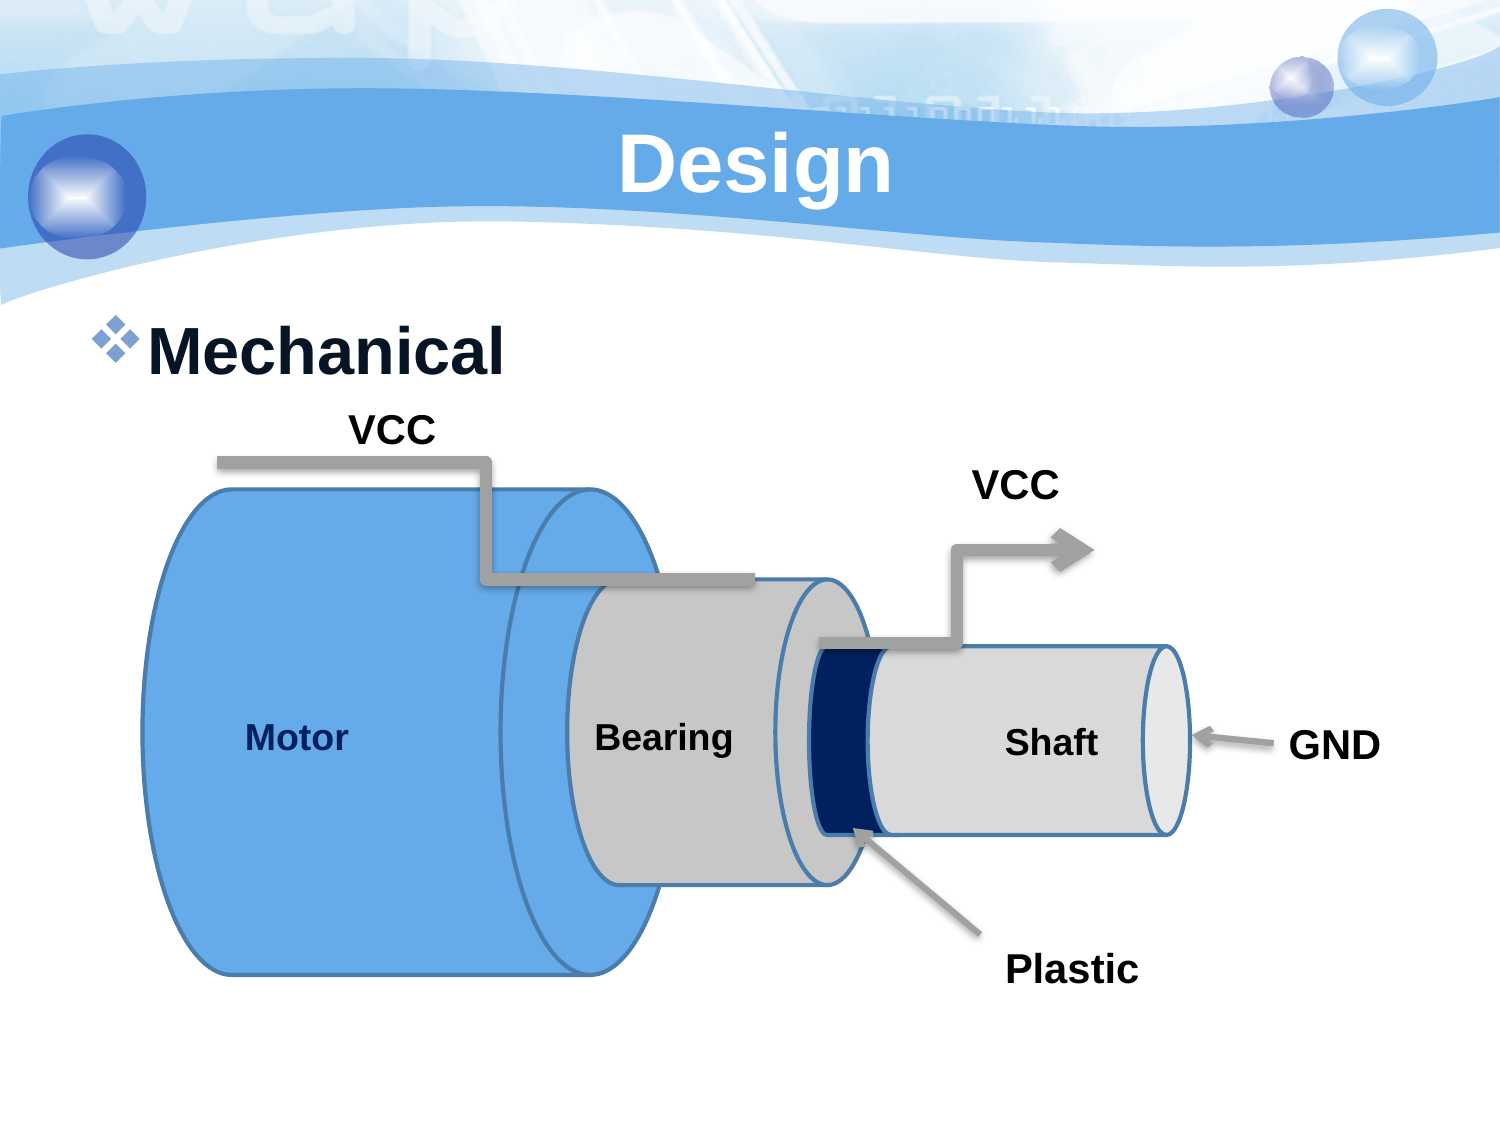

# Design
Mechanical
VCC
VCC

Motor
Bearing

Shaft
GND
Plastic